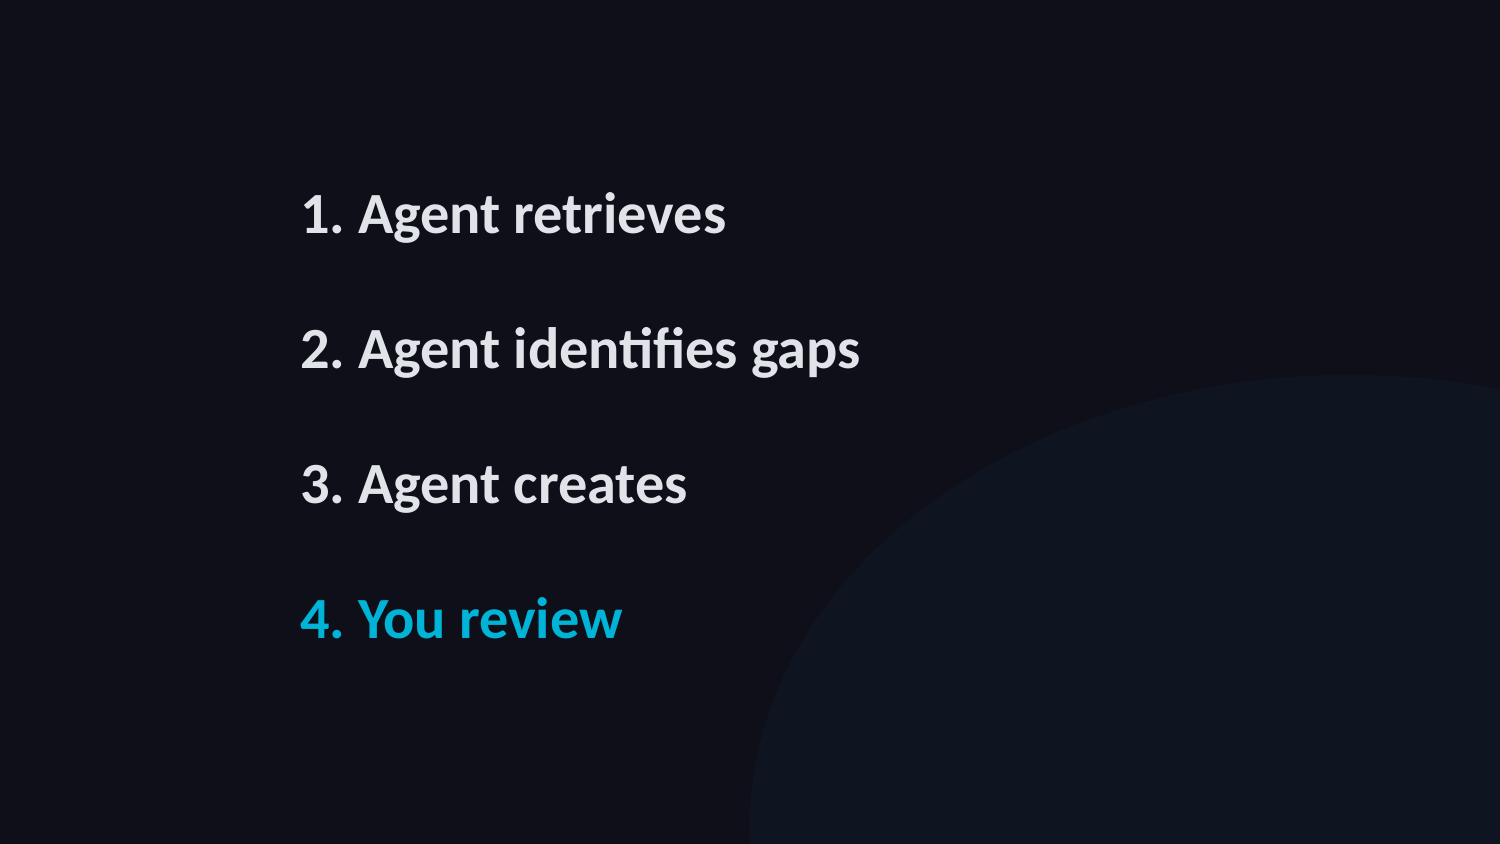

1. Agent retrieves
2. Agent identifies gaps

3. Agent creates
4. You review